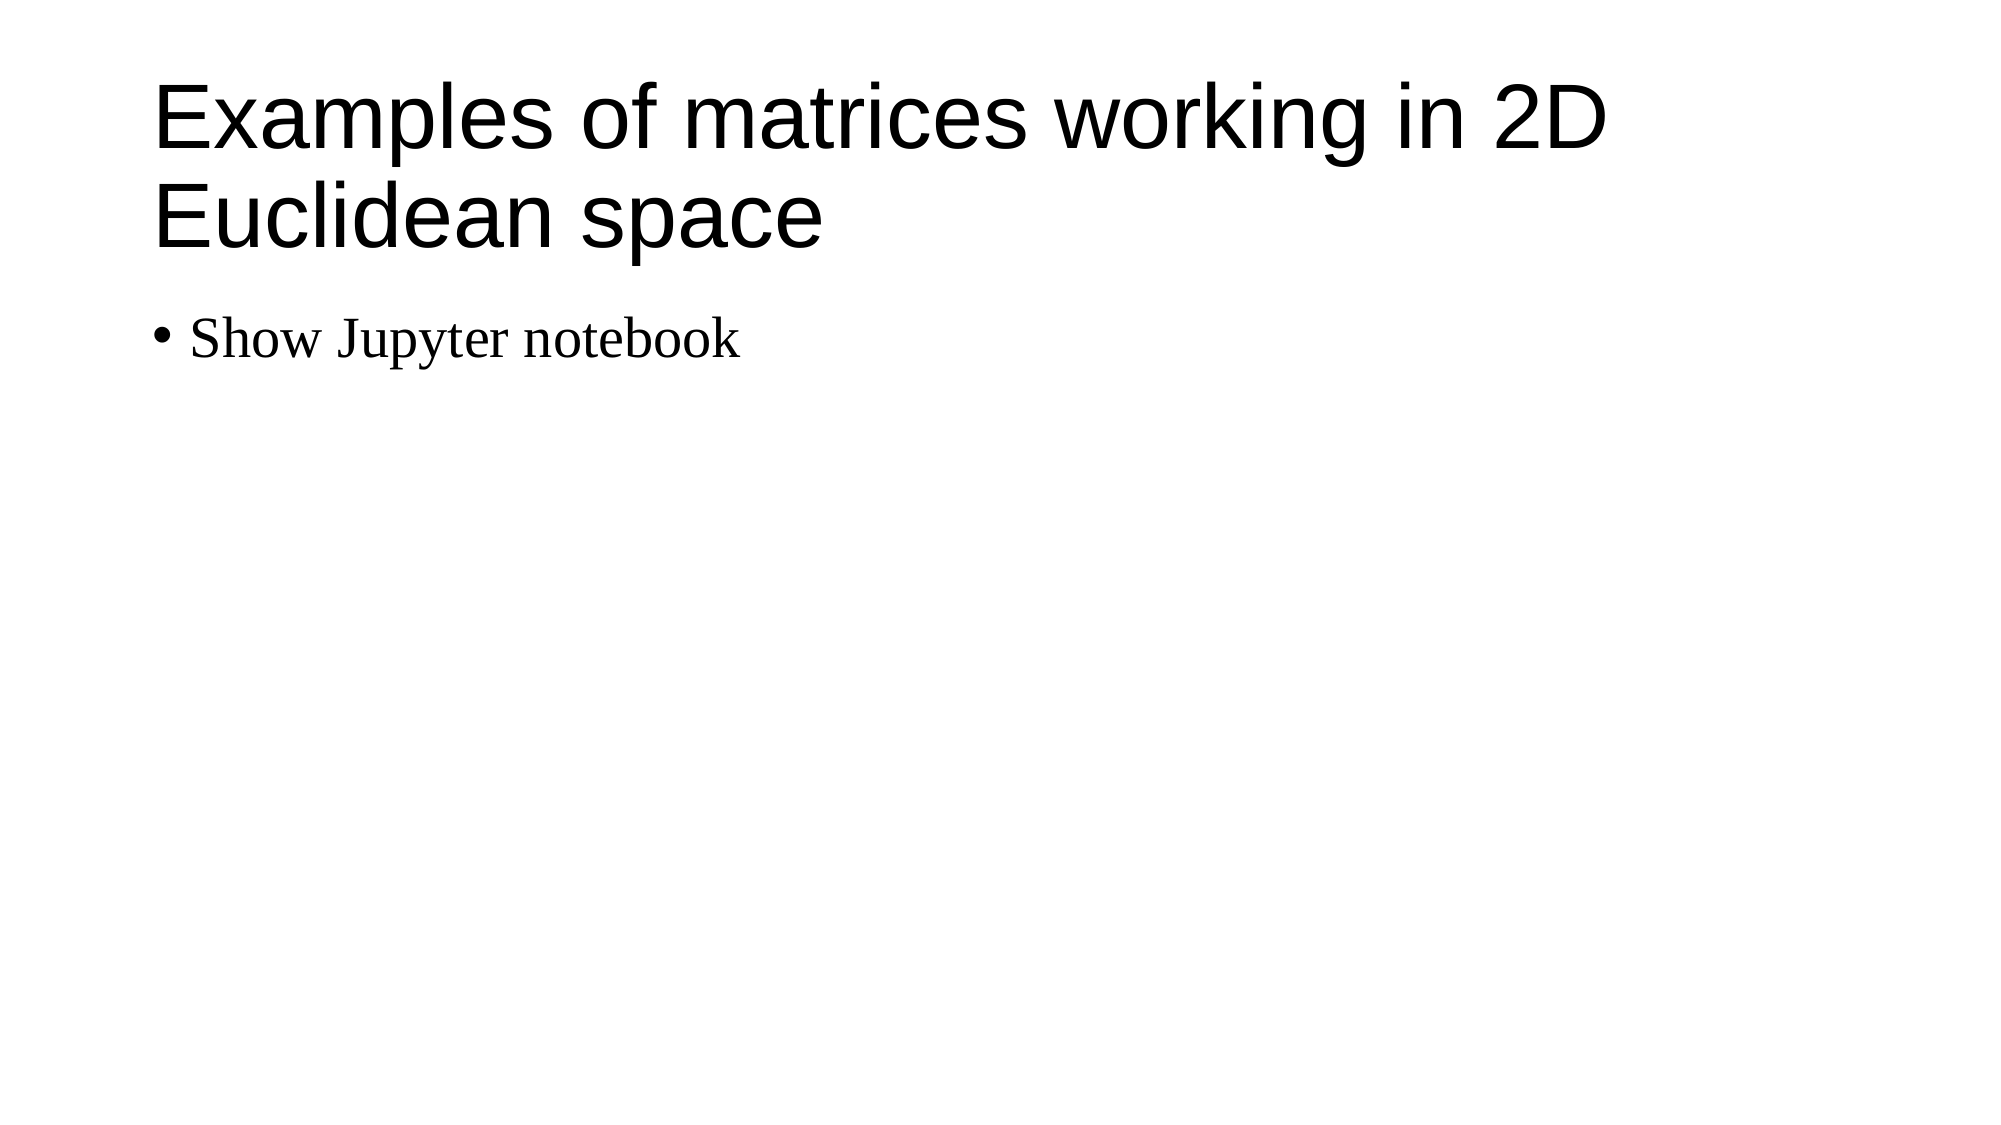

# Examples of matrices working in 2D Euclidean space
Show Jupyter notebook